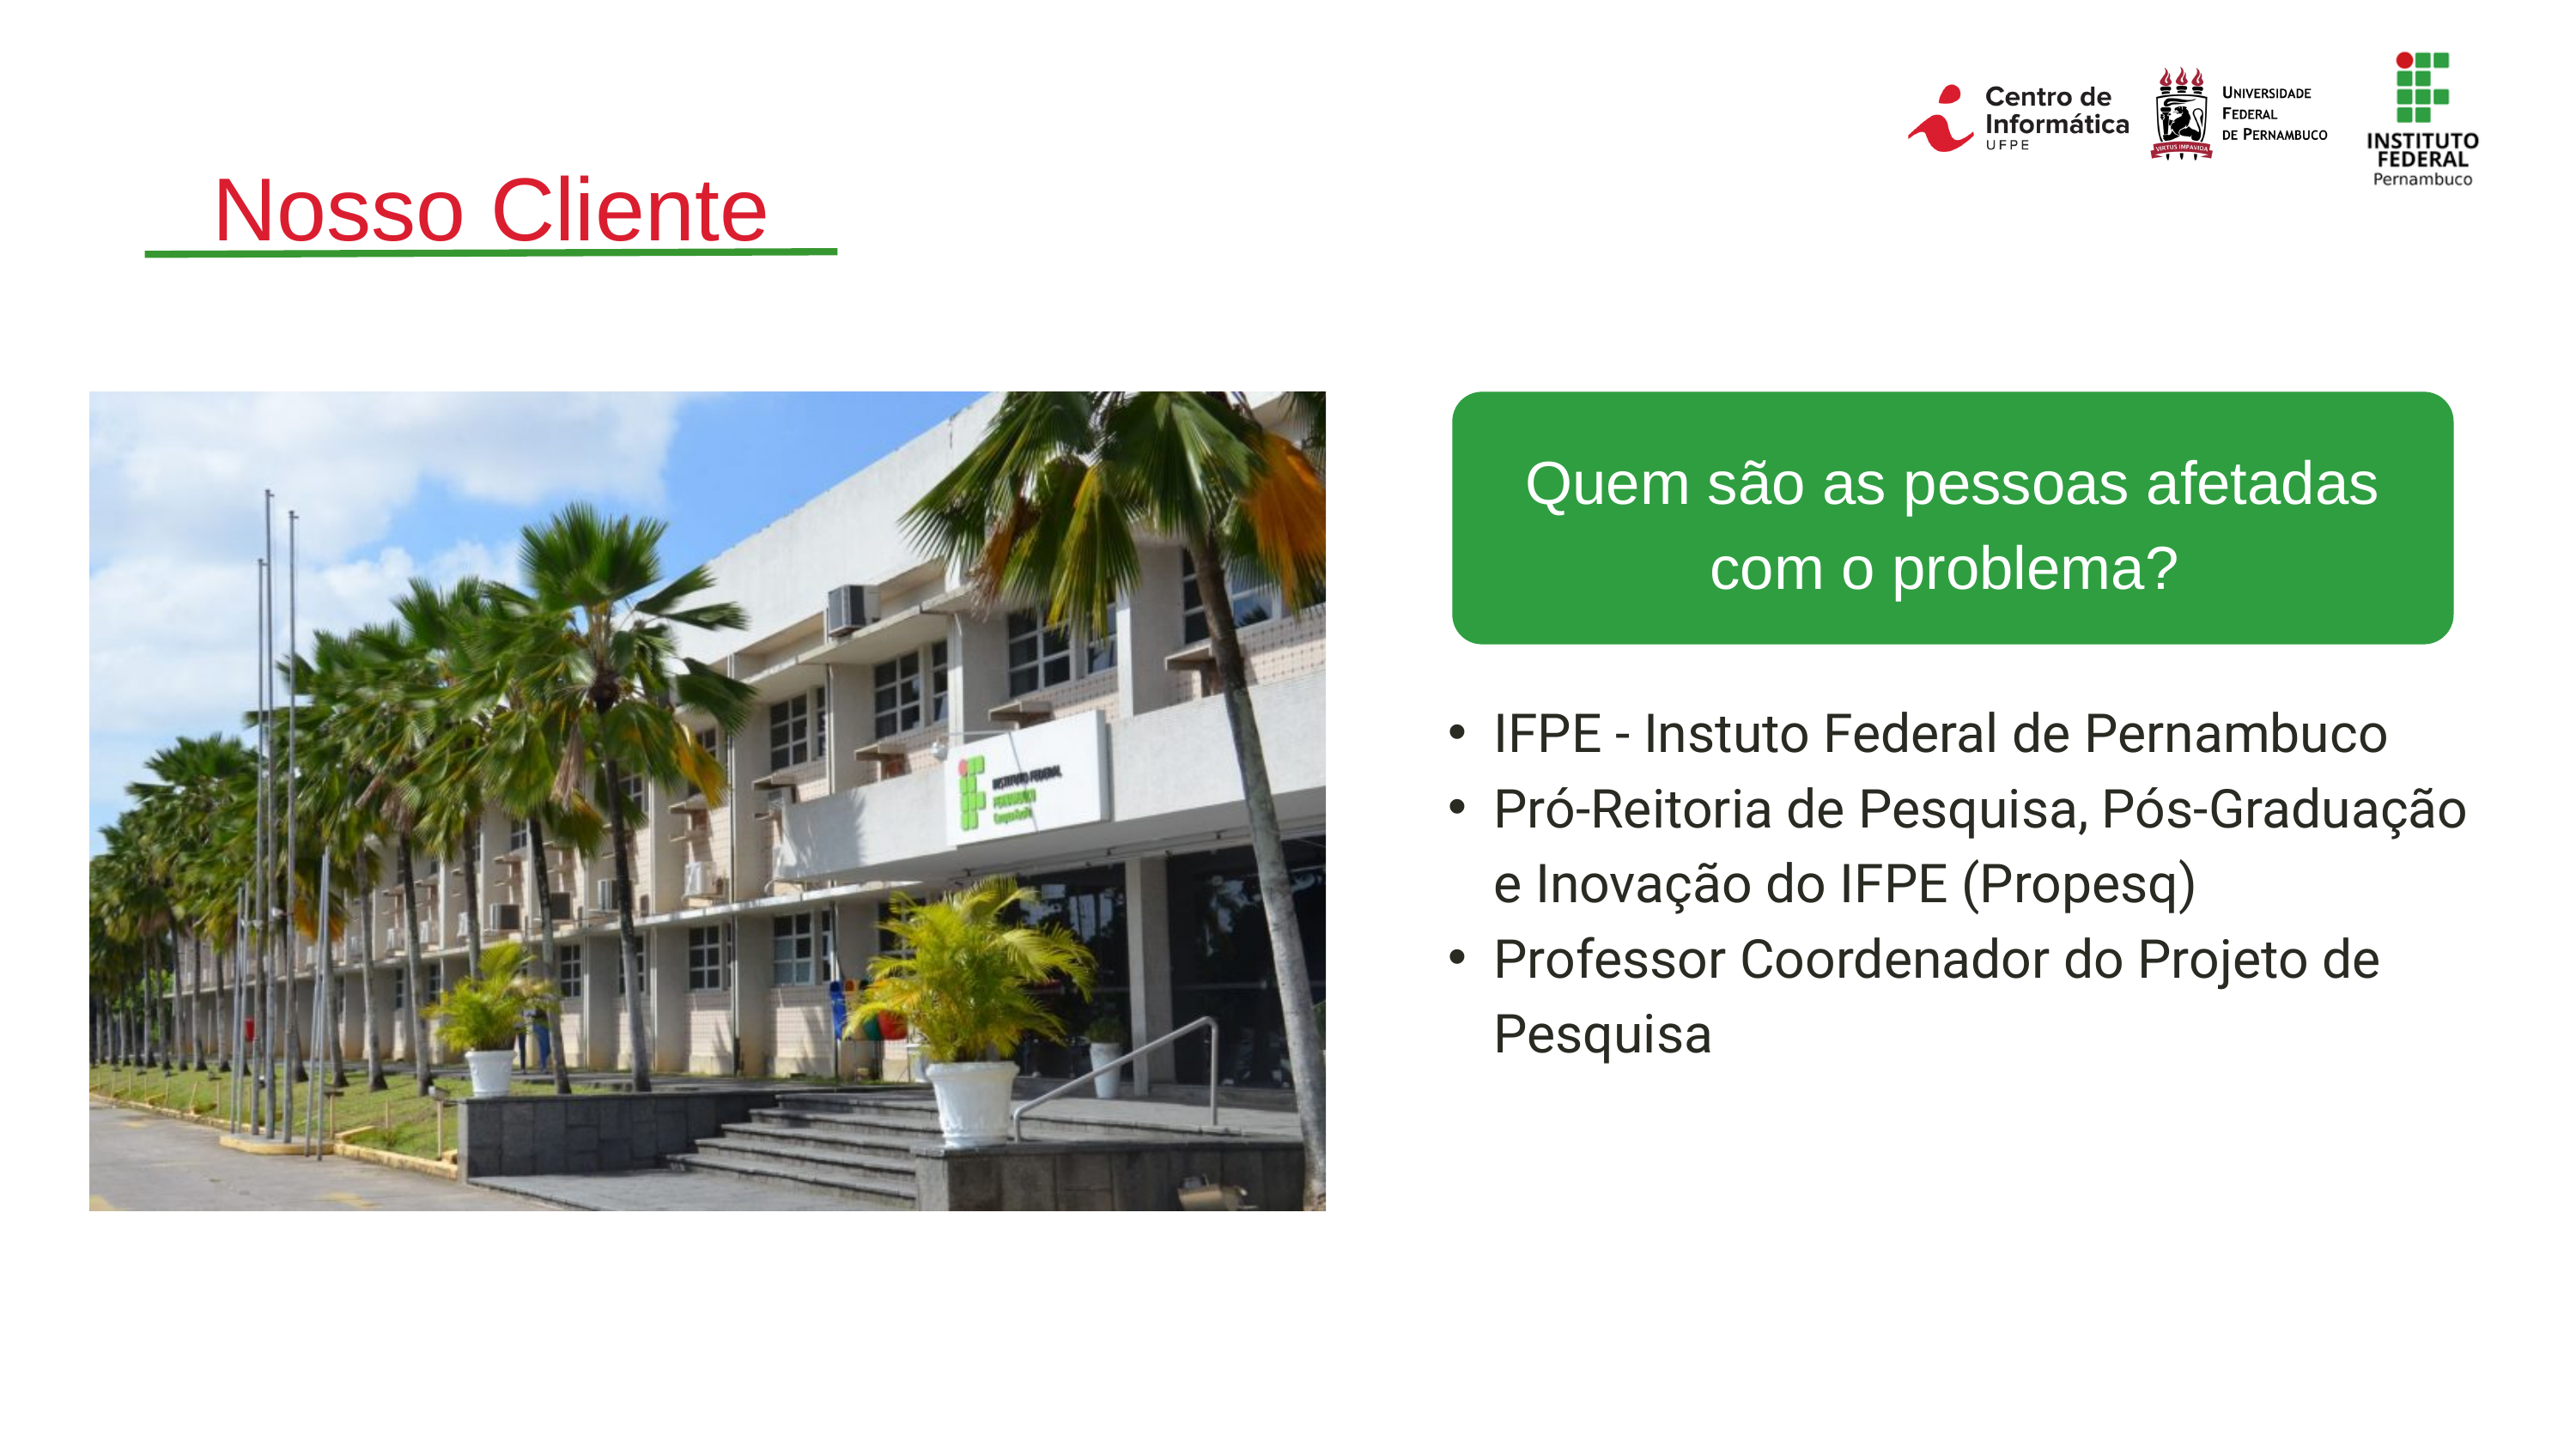

Nosso Cliente

Quem são as pessoas afetadas com o problema?
IFPE - Instuto Federal de Pernambuco
Pró-Reitoria de Pesquisa, Pós-Graduação e Inovação do IFPE (Propesq)
Professor Coordenador do Projeto de Pesquisa